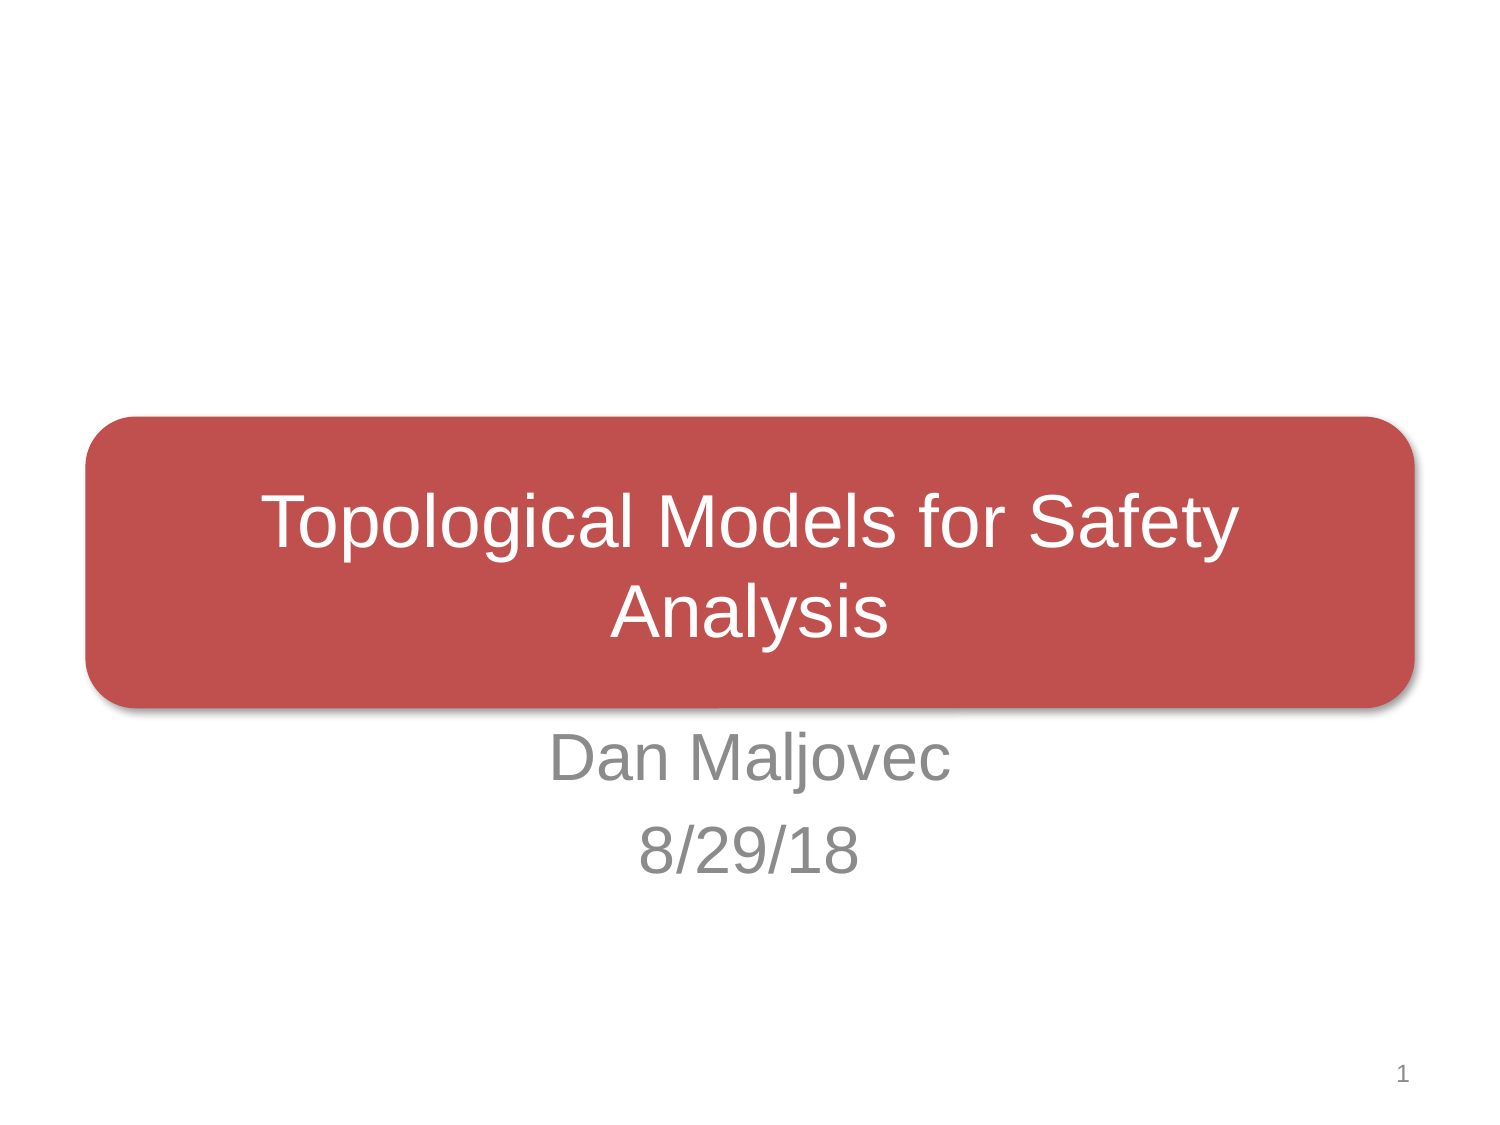

Topological Models for Safety Analysis
Dan Maljovec
8/29/18
1